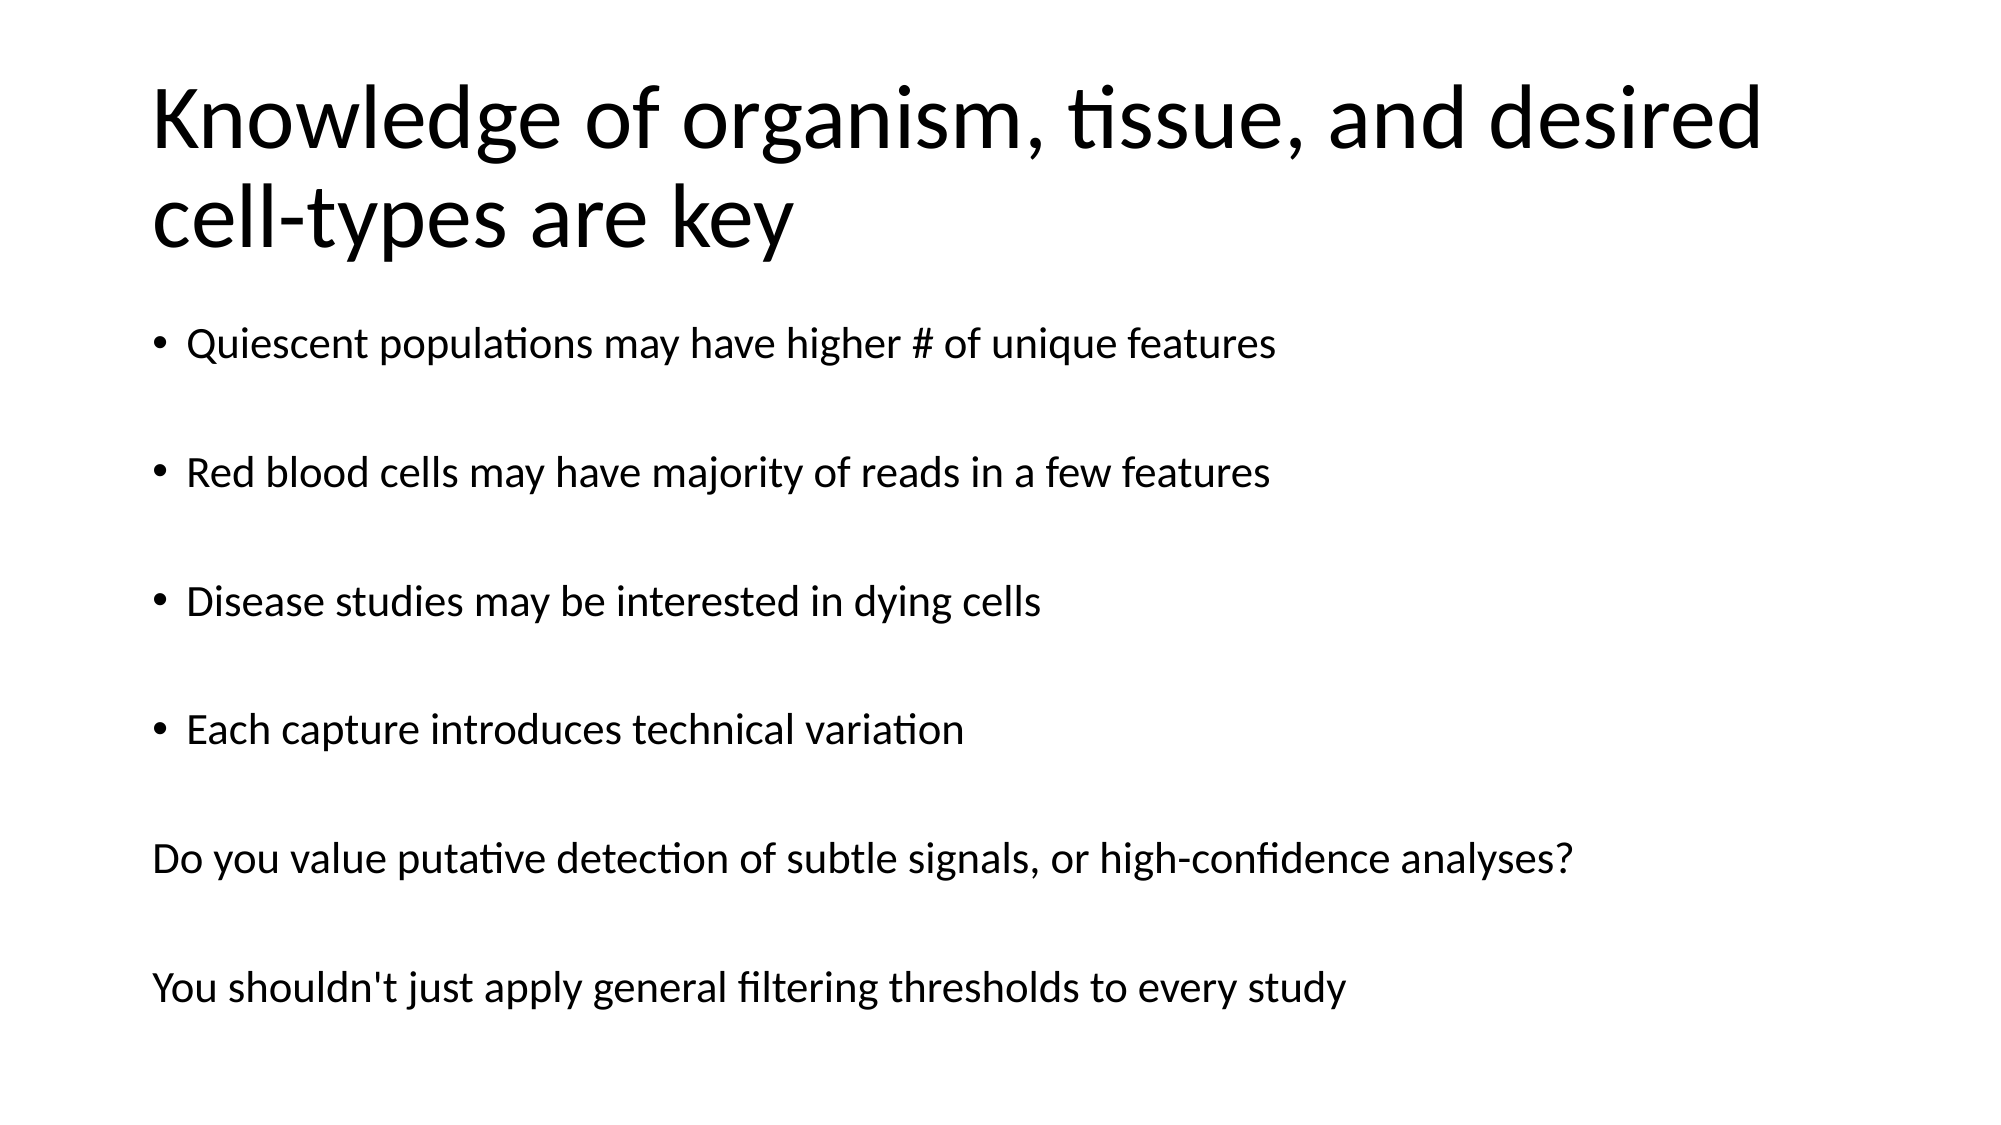

# Knowledge of organism, tissue, and desired cell-types are key
Quiescent populations may have higher # of unique features

Red blood cells may have majority of reads in a few features

Disease studies may be interested in dying cells

Each capture introduces technical variation

Do you value putative detection of subtle signals, or high-confidence analyses?

You shouldn't just apply general filtering thresholds to every study